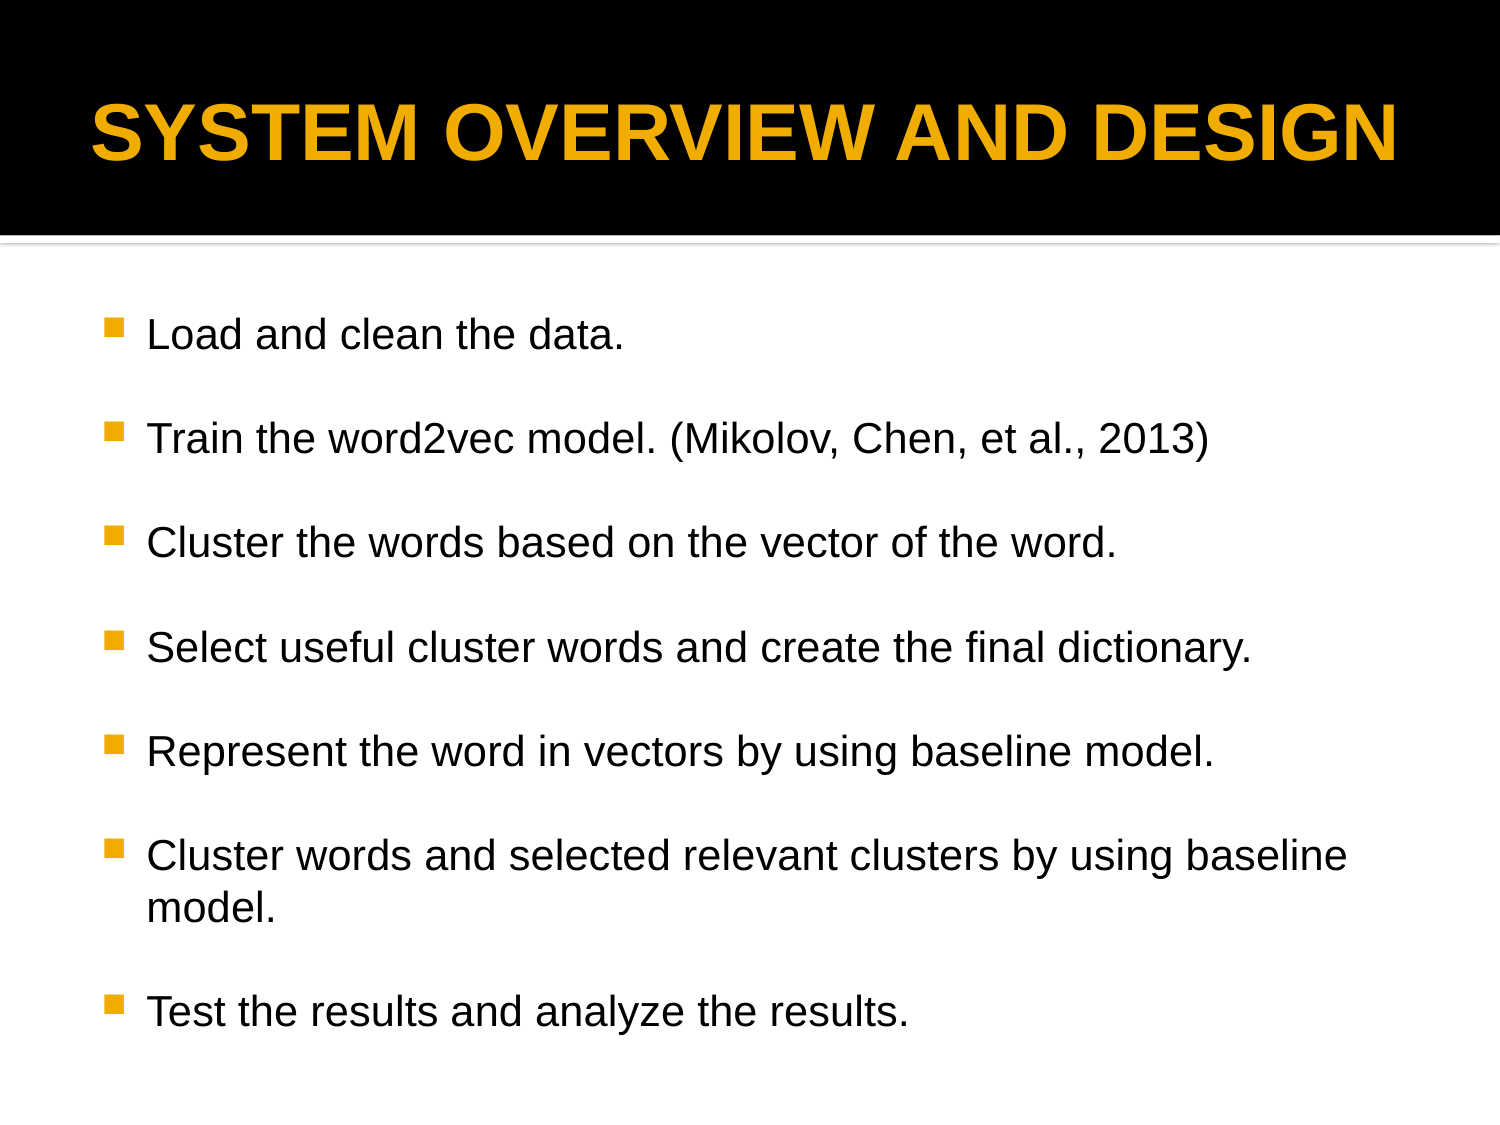

# SYSTEM OVERVIEW AND DESIGN
Load and clean the data.

Train the word2vec model. (Mikolov, Chen, et al., 2013)

Cluster the words based on the vector of the word.

Select useful cluster words and create the final dictionary.

Represent the word in vectors by using baseline model.

Cluster words and selected relevant clusters by using baseline model.

Test the results and analyze the results.